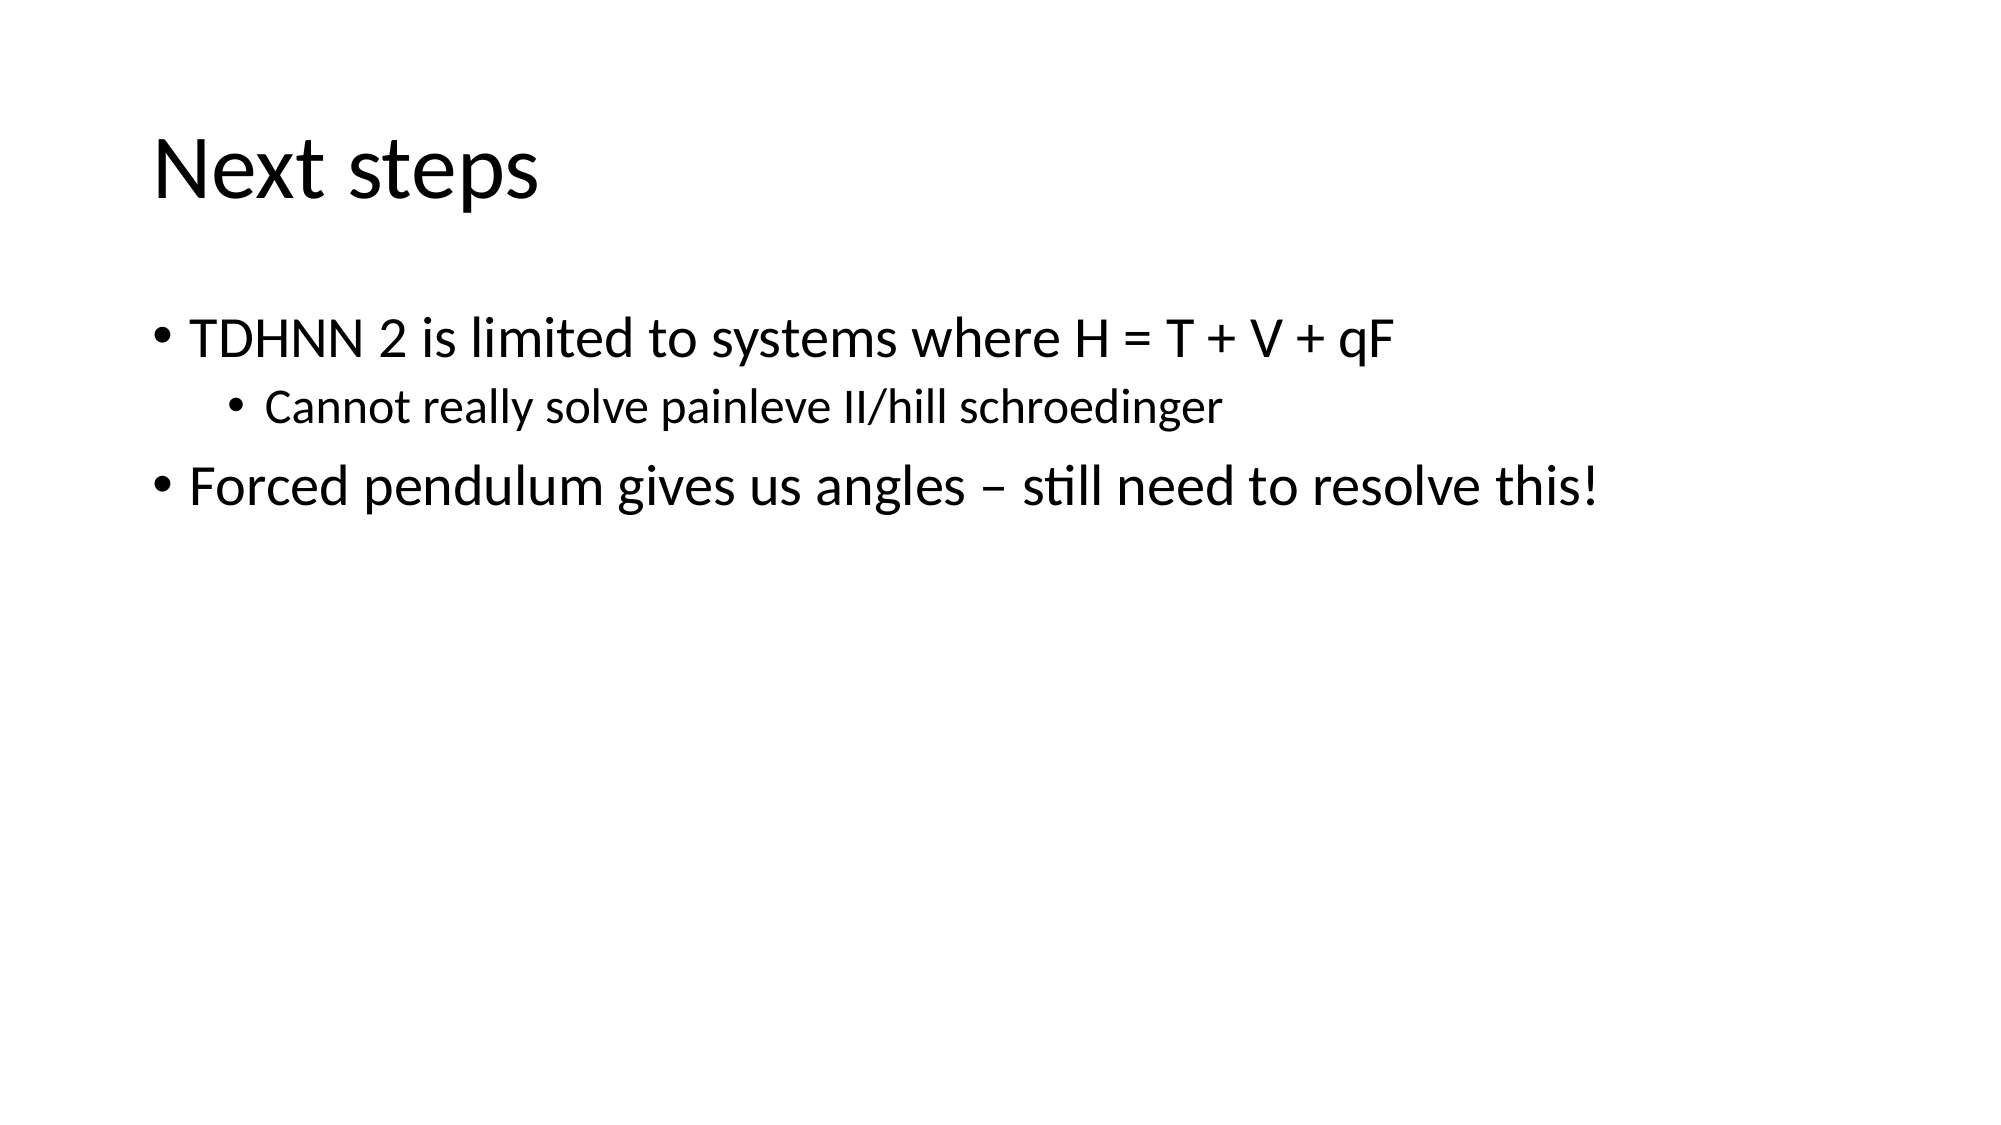

# Next steps
TDHNN 2 is limited to systems where H = T + V + qF
Cannot really solve painleve II/hill schroedinger
Forced pendulum gives us angles – still need to resolve this!